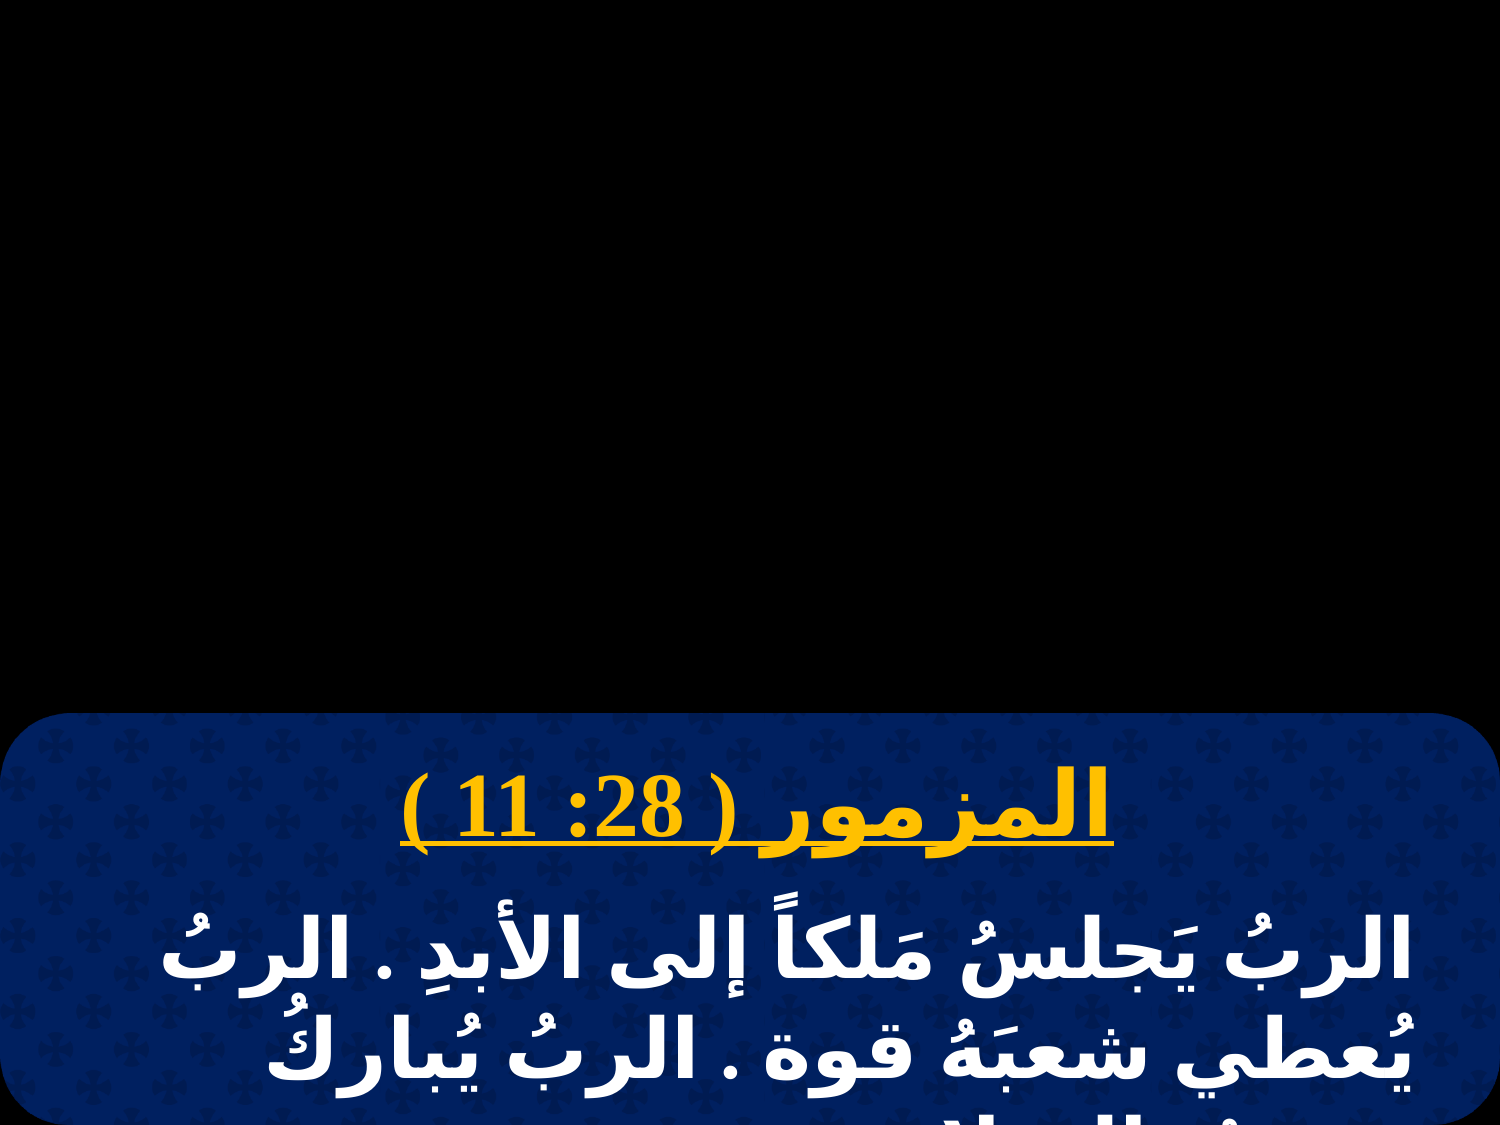

المزمور ( 28: 11 )
الربُ يَجلسُ مَلكاً إلى الأبدِ . الربُ يُعطي شعبَهُ قوة . الربُ يُباركُ شعبَهُ بالسلامِ